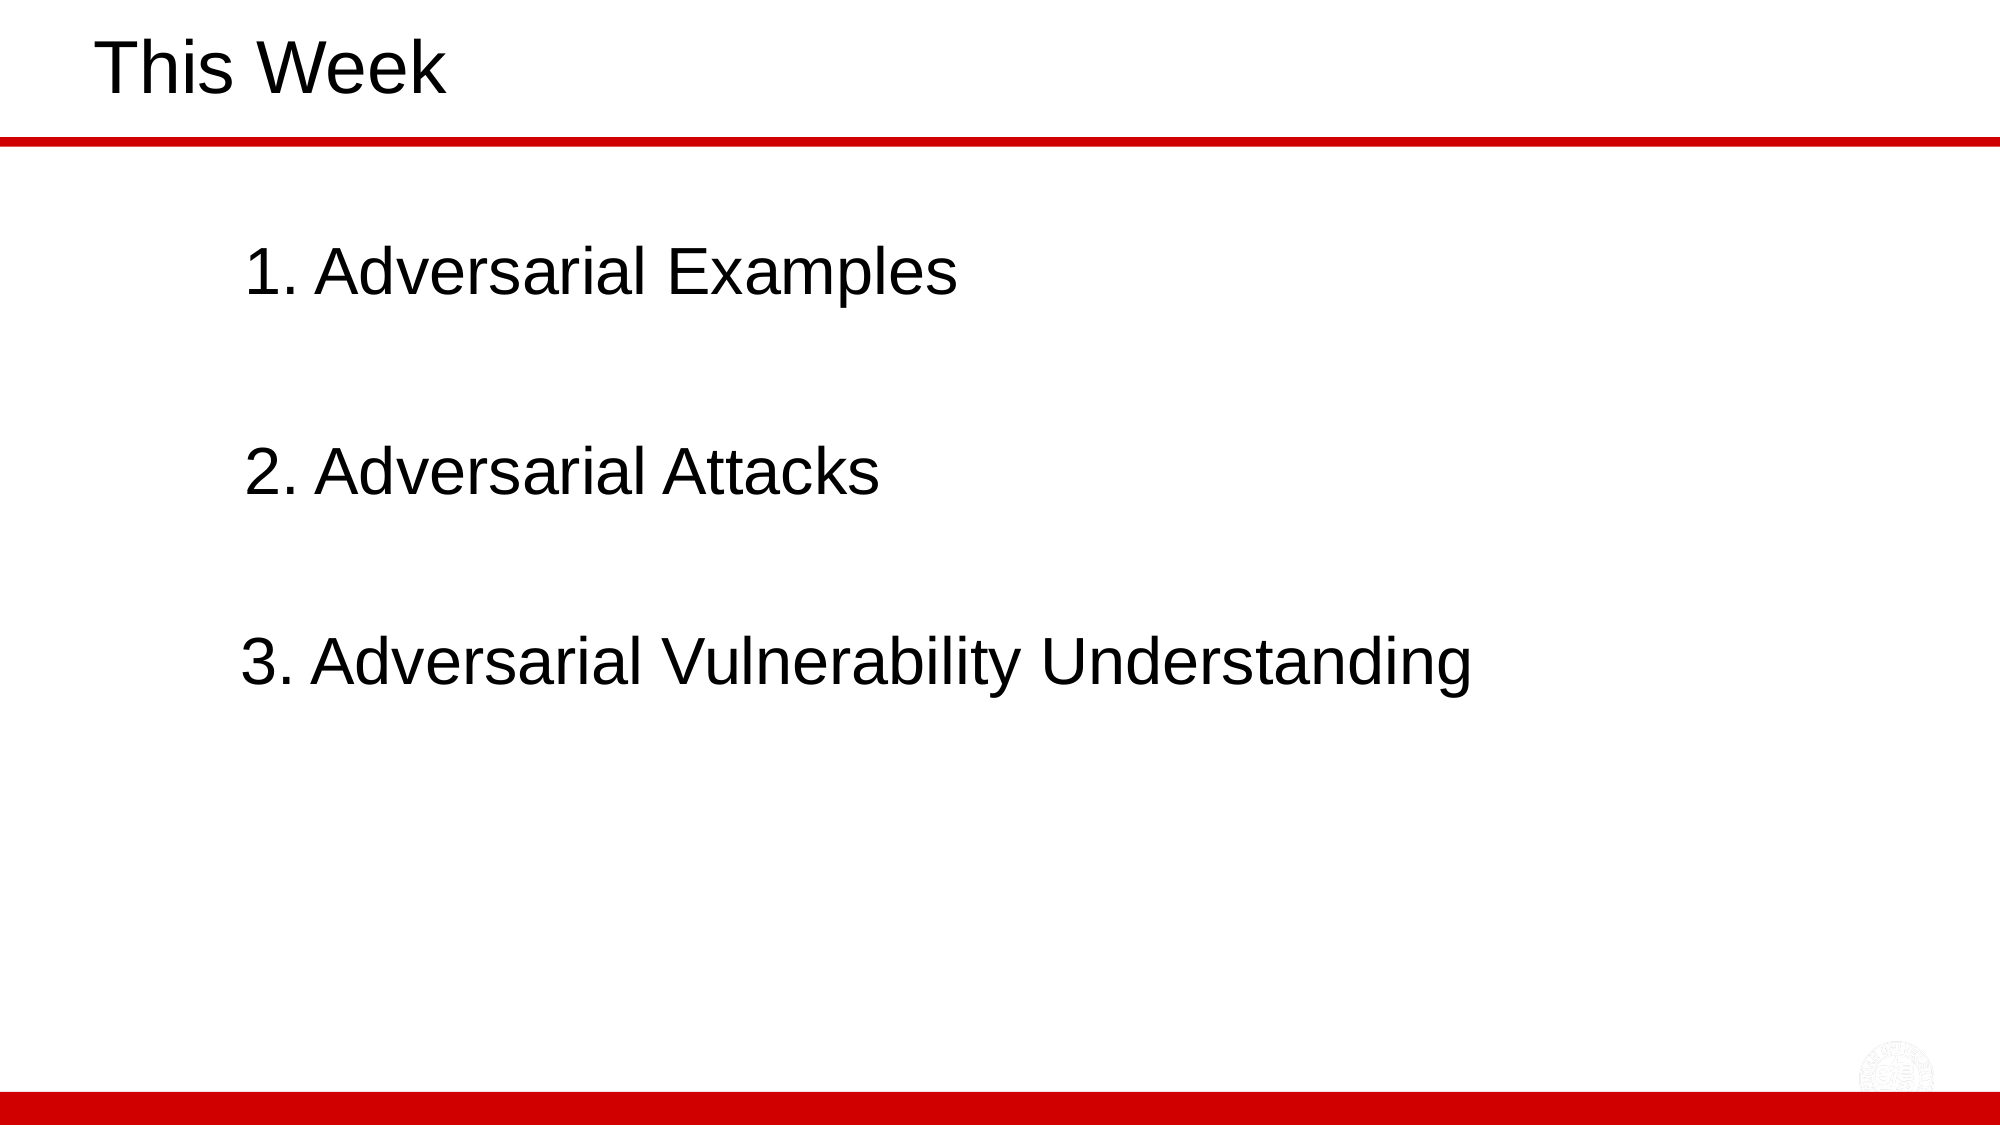

# This Week
  1. Adversarial Examples
  2. Adversarial Attacks
  3. Adversarial Vulnerability Understanding